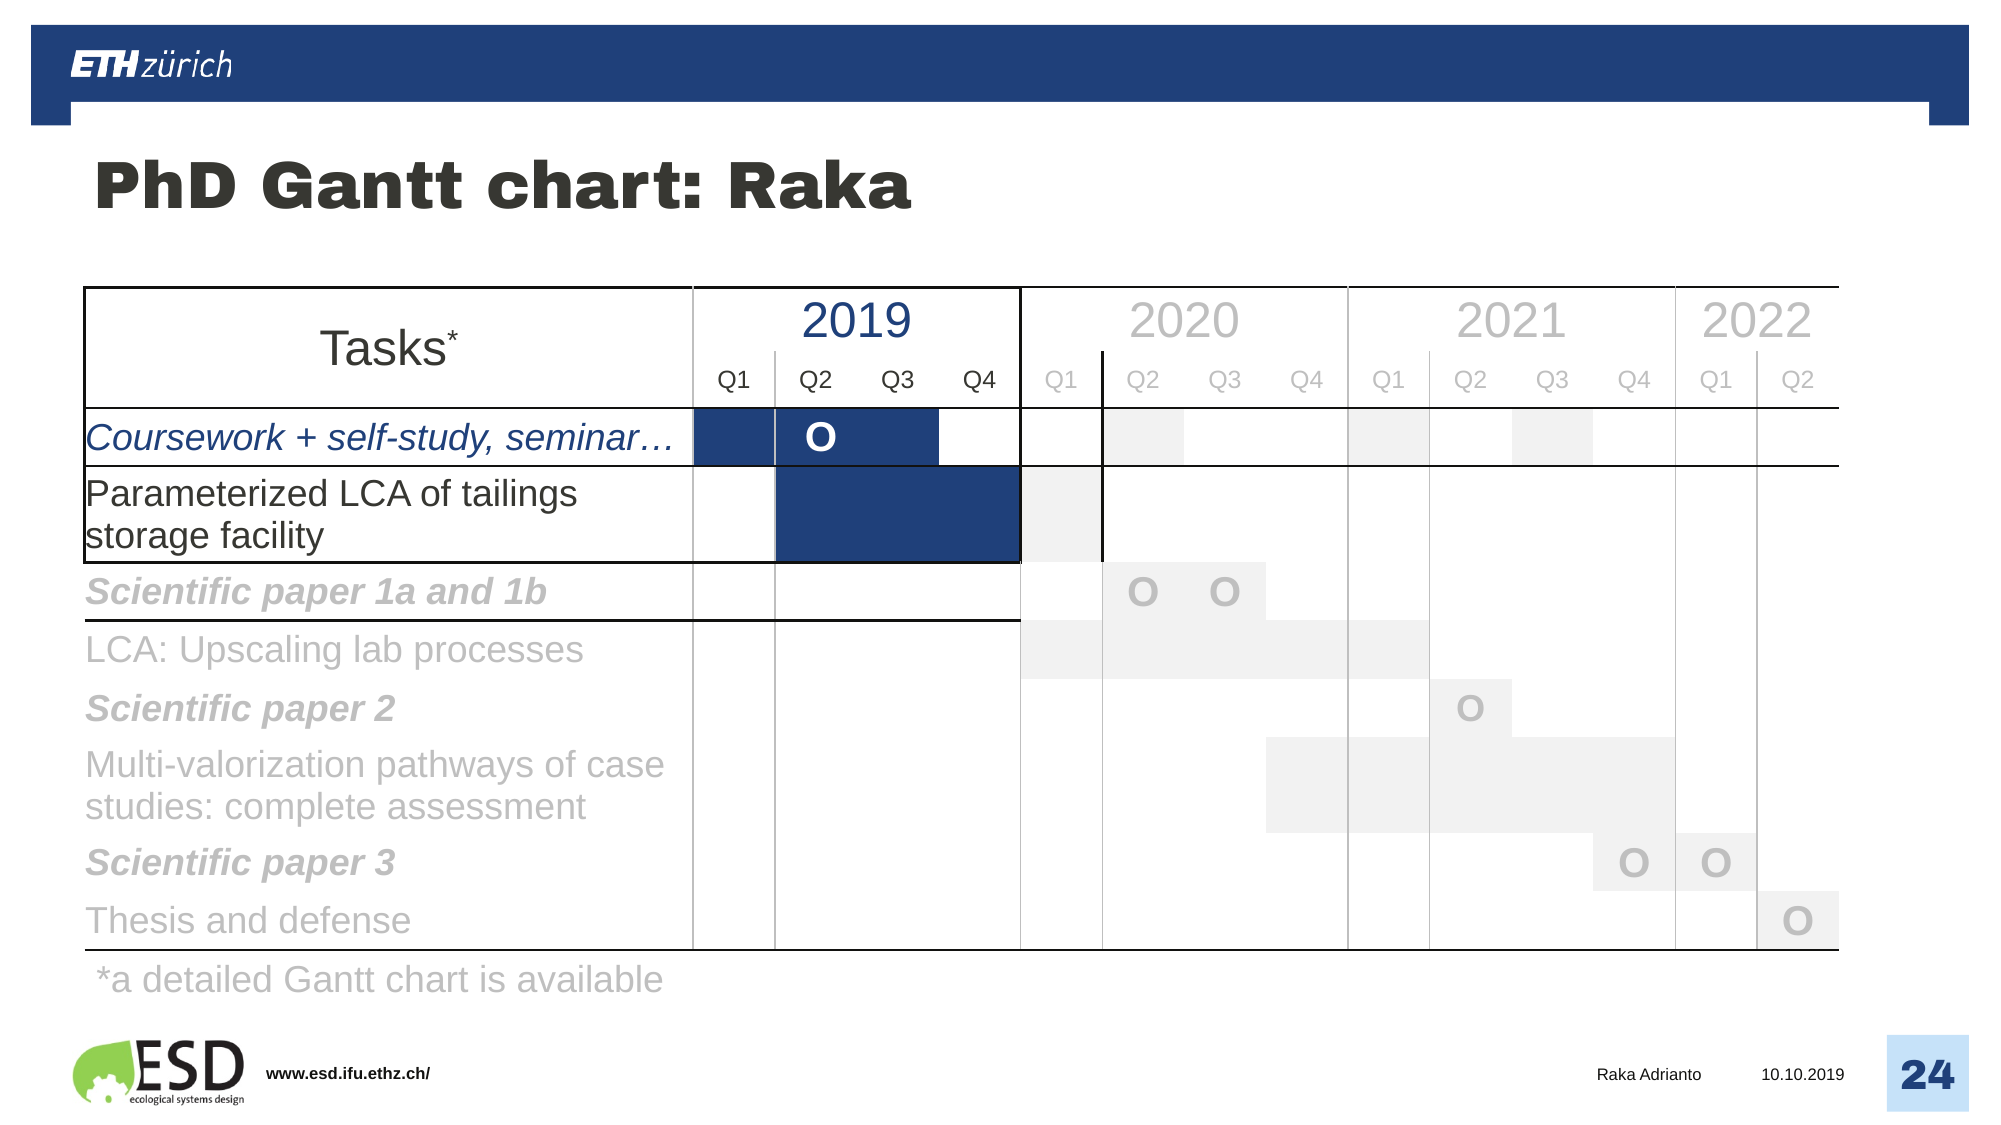

# PhD Gantt chart: Raka
| Tasks\* | 2019 |  |  |  | 2020 |  |  |  | 2021 |  |  |  | 2022 |  |
| --- | --- | --- | --- | --- | --- | --- | --- | --- | --- | --- | --- | --- | --- | --- |
|  | Q1 | Q2 | Q3 | Q4 | Q1 | Q2 | Q3 | Q4 | Q1 | Q2 | Q3 | Q4 | Q1 | Q2 |
| Coursework + self-study, seminar… |  | O |  |  |  |  |  |  |  |  |  |  |  |  |
| Parameterized LCA of tailings storage facility |  |  |  |  |  |  |  |  |  |  |  |  |  |  |
| Scientific paper 1a and 1b |  |  |  |  |  | O | O |  |  |  |  |  |  |  |
| LCA: Upscaling lab processes |  |  |  |  |  |  |  |  |  |  |  |  |  |  |
| Scientific paper 2 |  |  |  |  |  |  |  |  |  | O |  |  |  |  |
| Multi-valorization pathways of case studies: complete assessment |  |  |  |  |  |  |  |  |  |  |  |  |  |  |
| Scientific paper 3 |  |  |  |  |  |  |  |  |  |  |  | O | O |  |
| Thesis and defense |  |  |  |  |  |  |  |  |  |  |  |  |  | O |
*a detailed Gantt chart is available
Raka Adrianto
10.10.2019
24